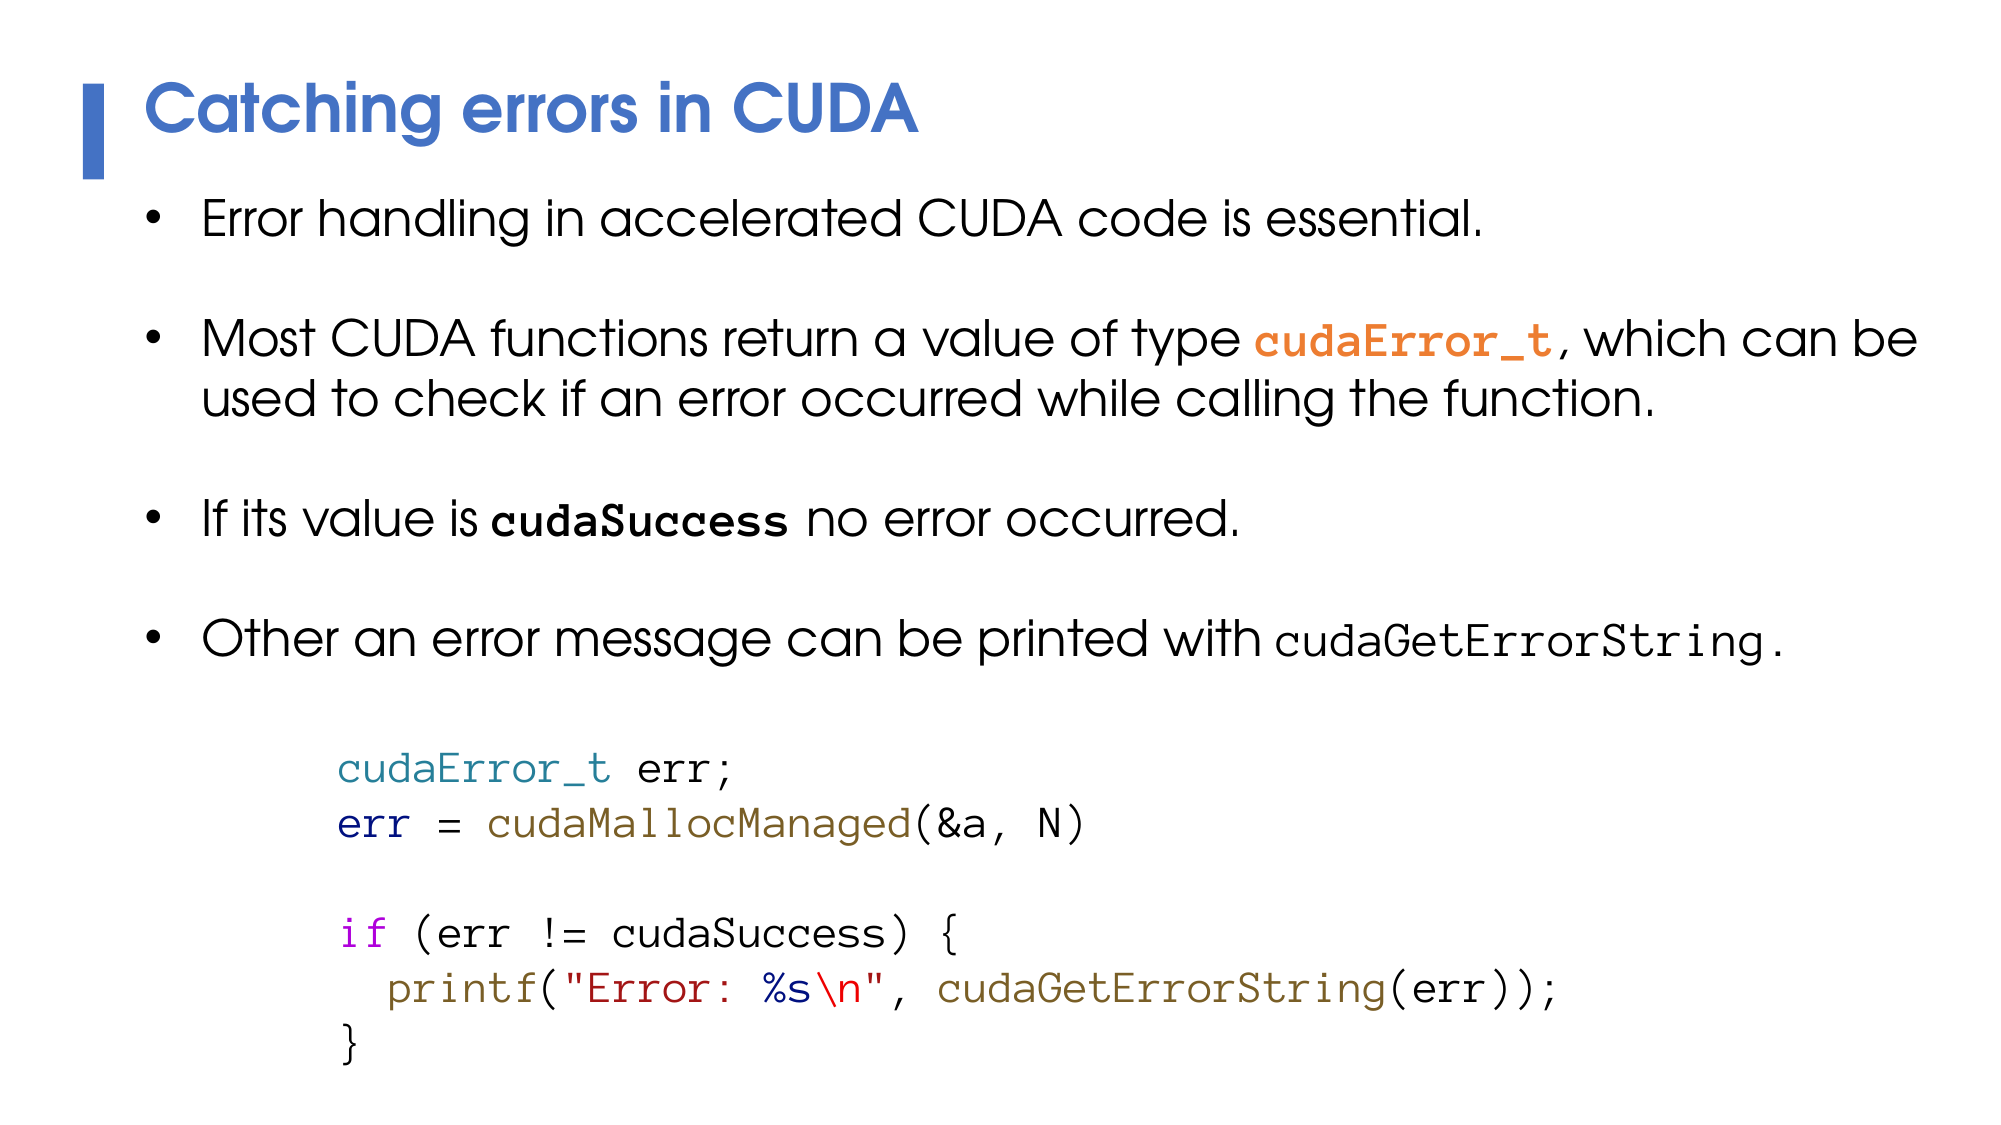

Catching errors in CUDA

Error handling in accelerated CUDA code is essential.

Most CUDA functions return a value of type cudaError_t, which can be used to check if an error occurred while calling the function.

If its value is cudaSuccess no error occurred.

Other an error message can be printed with cudaGetErrorString.
cudaError_t err;
err = cudaMallocManaged(&a, N)
if (err != cudaSuccess) {
  printf("Error: %s\n", cudaGetErrorString(err));
}